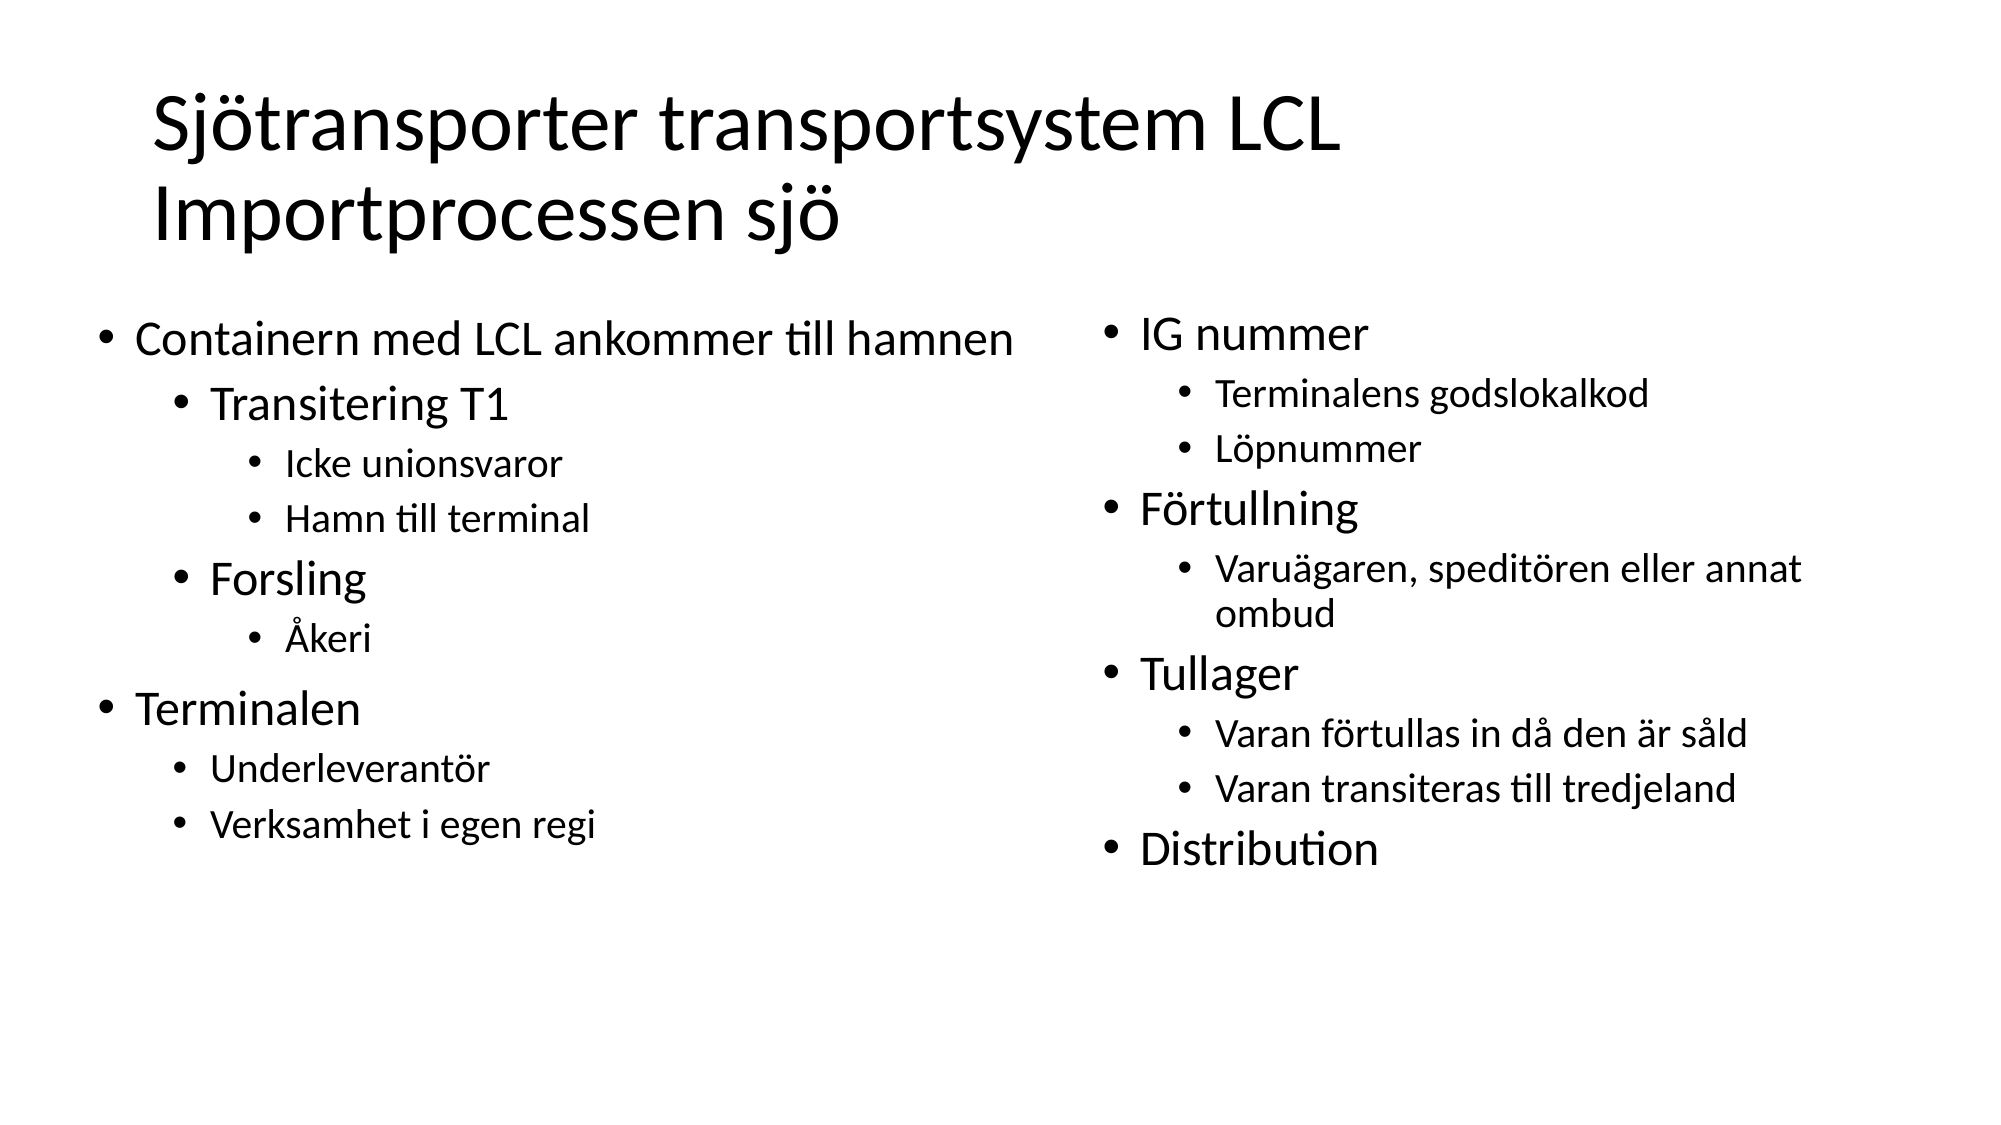

# Sjötransporter transportsystem LCL Importprocessen sjö
IG nummer
Terminalens godslokalkod
Löpnummer
Förtullning
Varuägaren, speditören eller annat ombud
Tullager
Varan förtullas in då den är såld
Varan transiteras till tredjeland
Distribution

Containern med LCL ankommer till hamnen
Transitering T1
Icke unionsvaror
Hamn till terminal
Forsling
Åkeri
Terminalen
Underleverantör
Verksamhet i egen regi